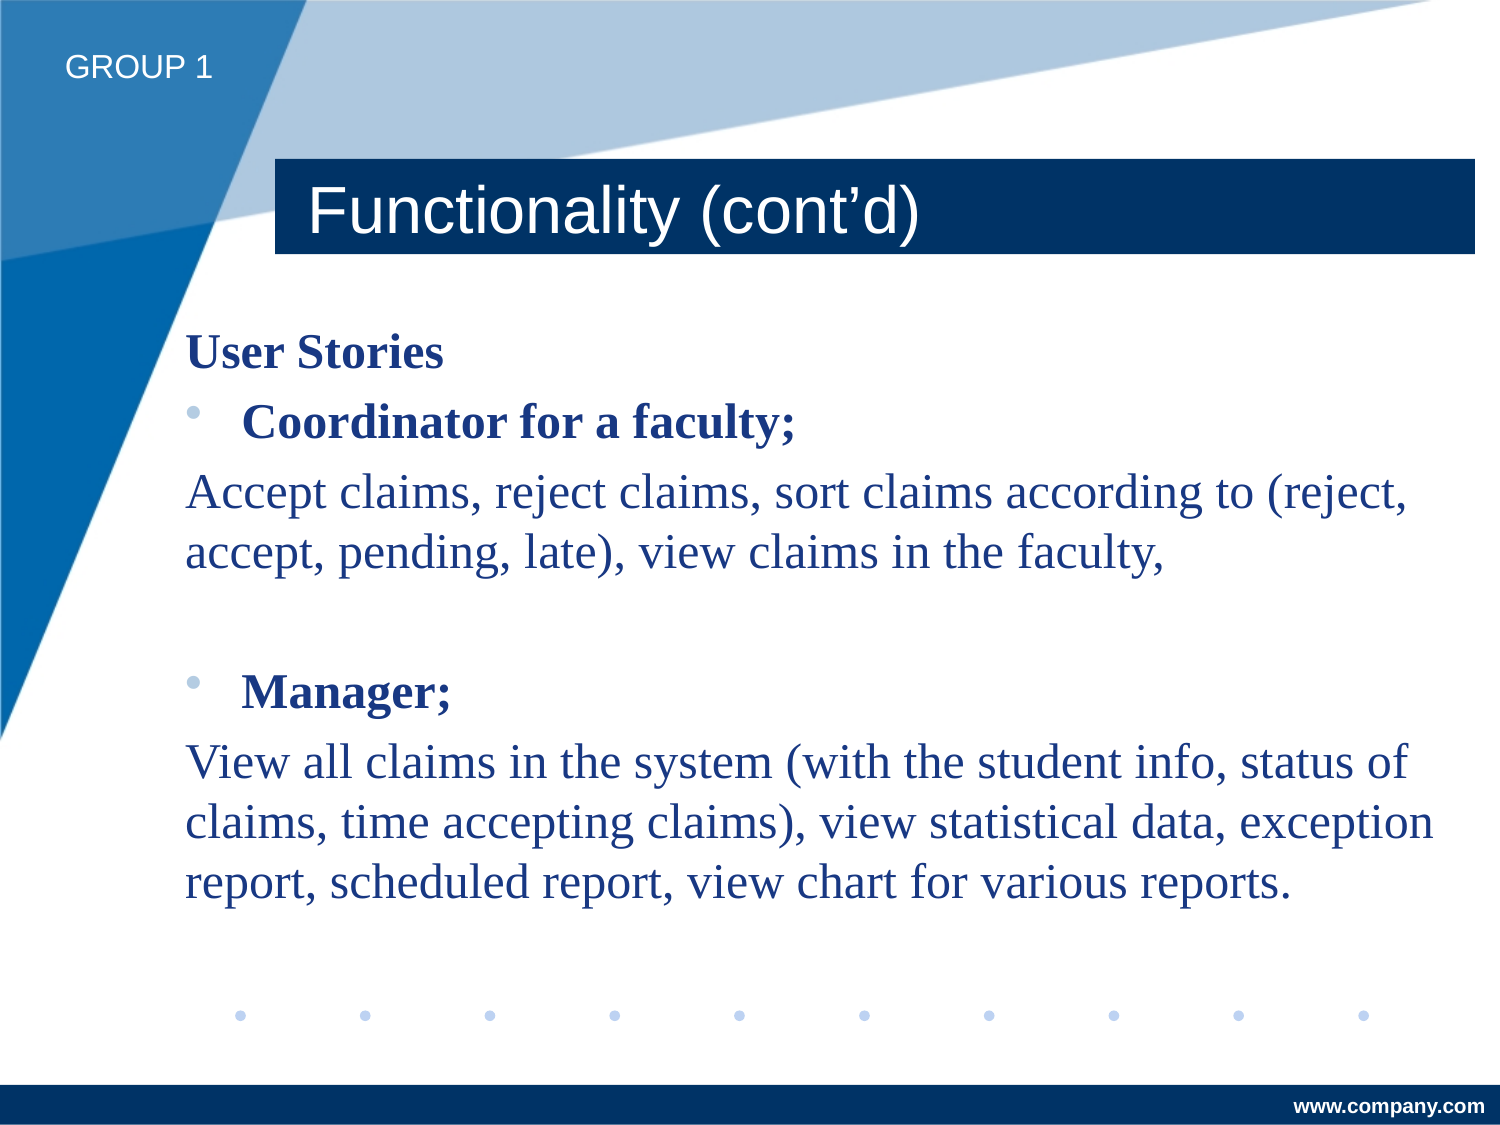

GROUP 1
# Functionality (cont’d)
User Stories
Coordinator for a faculty;
Accept claims, reject claims, sort claims according to (reject, accept, pending, late), view claims in the faculty,

Manager;
View all claims in the system (with the student info, status of claims, time accepting claims), view statistical data, exception report, scheduled report, view chart for various reports.